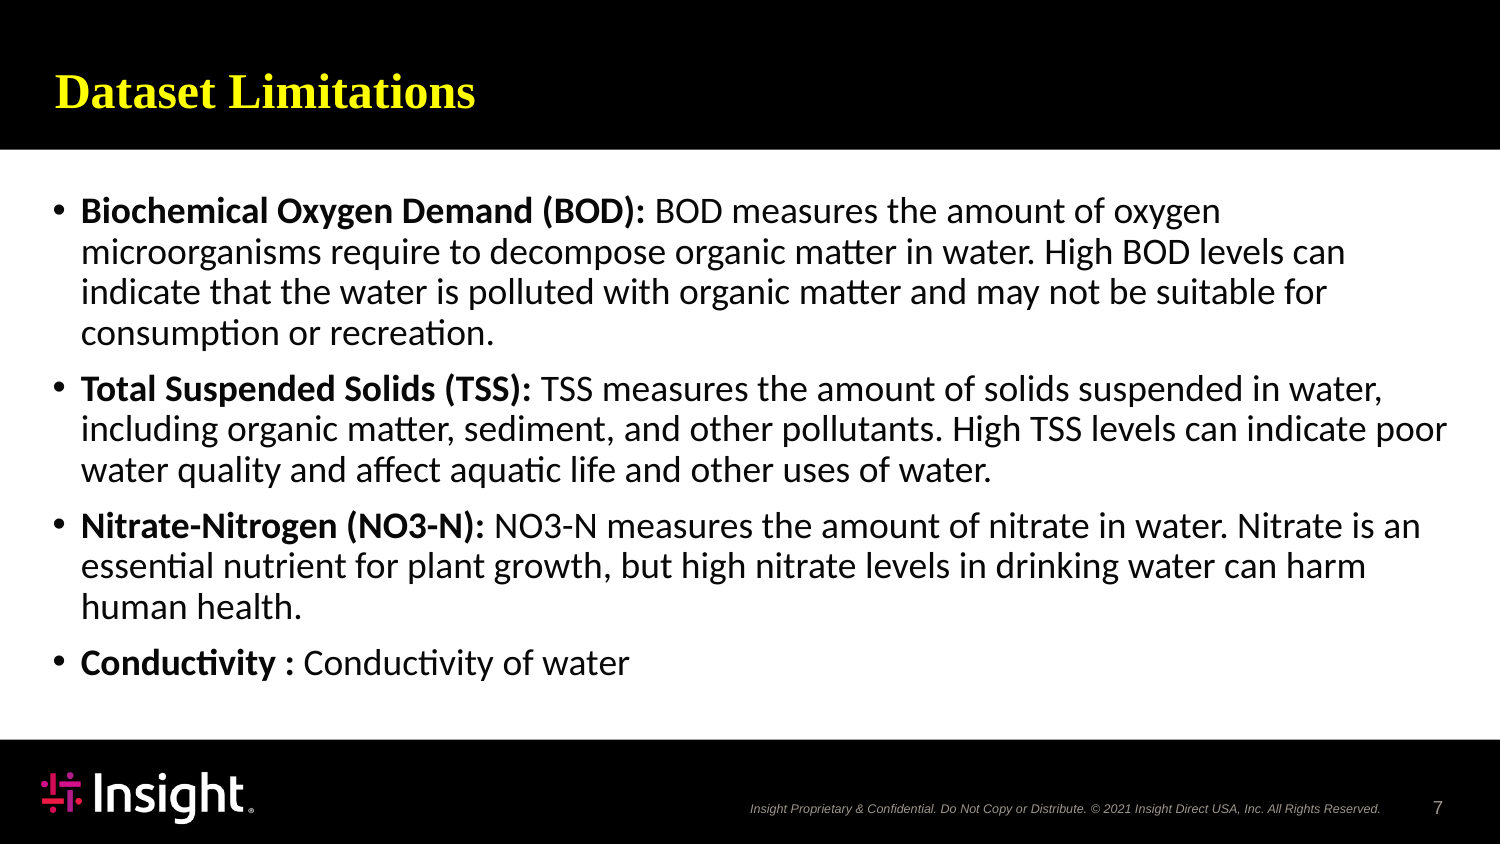

# Dataset Limitations
Biochemical Oxygen Demand (BOD): BOD measures the amount of oxygen microorganisms require to decompose organic matter in water. High BOD levels can indicate that the water is polluted with organic matter and may not be suitable for consumption or recreation.
Total Suspended Solids (TSS): TSS measures the amount of solids suspended in water, including organic matter, sediment, and other pollutants. High TSS levels can indicate poor water quality and affect aquatic life and other uses of water.
Nitrate-Nitrogen (NO3-N): NO3-N measures the amount of nitrate in water. Nitrate is an essential nutrient for plant growth, but high nitrate levels in drinking water can harm human health.
Conductivity : Conductivity of water